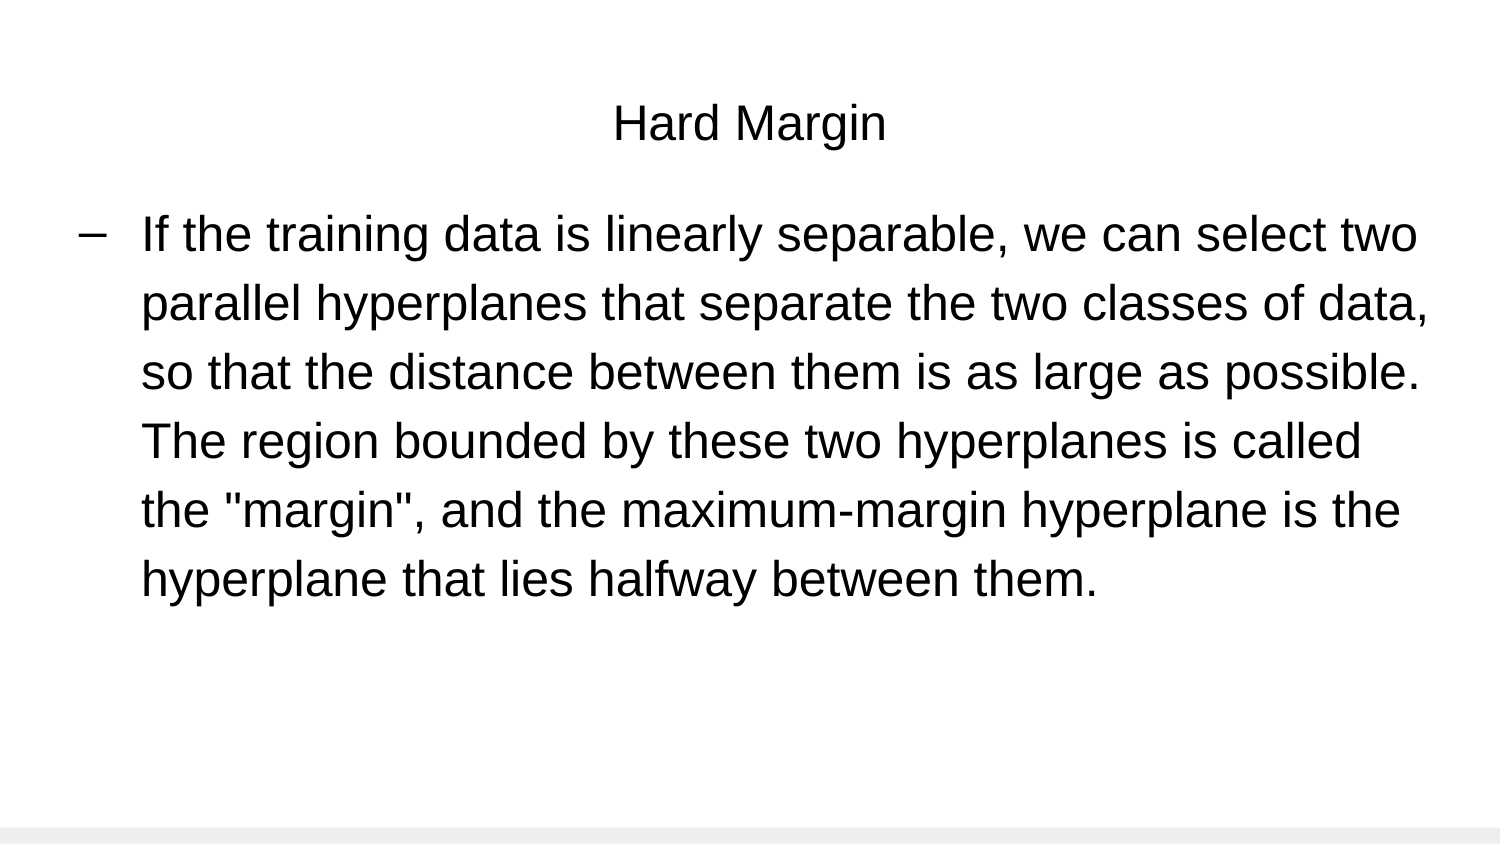

# Hard Margin
If the training data is linearly separable, we can select two parallel hyperplanes that separate the two classes of data, so that the distance between them is as large as possible. The region bounded by these two hyperplanes is called the "margin", and the maximum-margin hyperplane is the hyperplane that lies halfway between them.